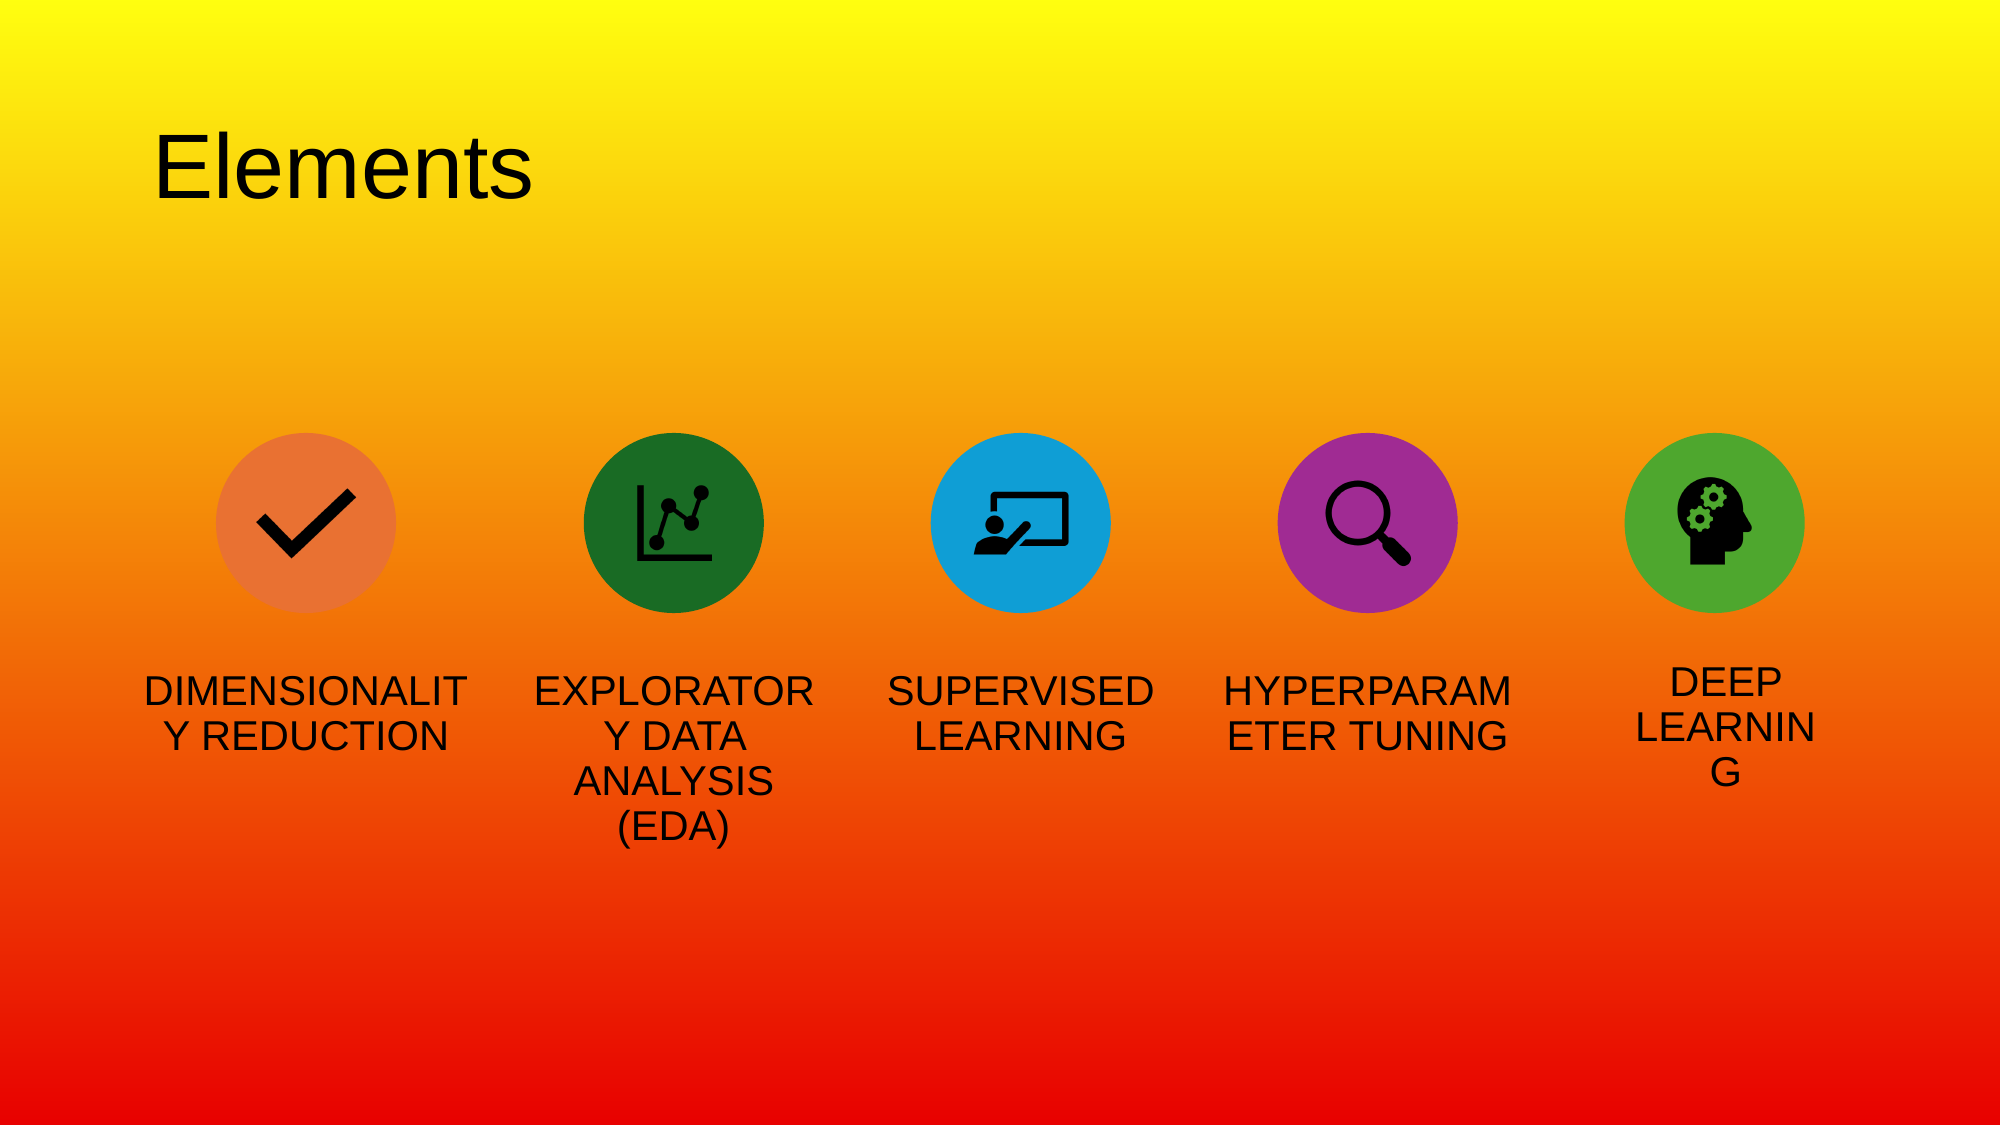

# Elements
Dimensionality Reduction
Exploratory Data Analysis (EDA)
Supervised Learning
Hyperparameter Tuning
Deep Learning